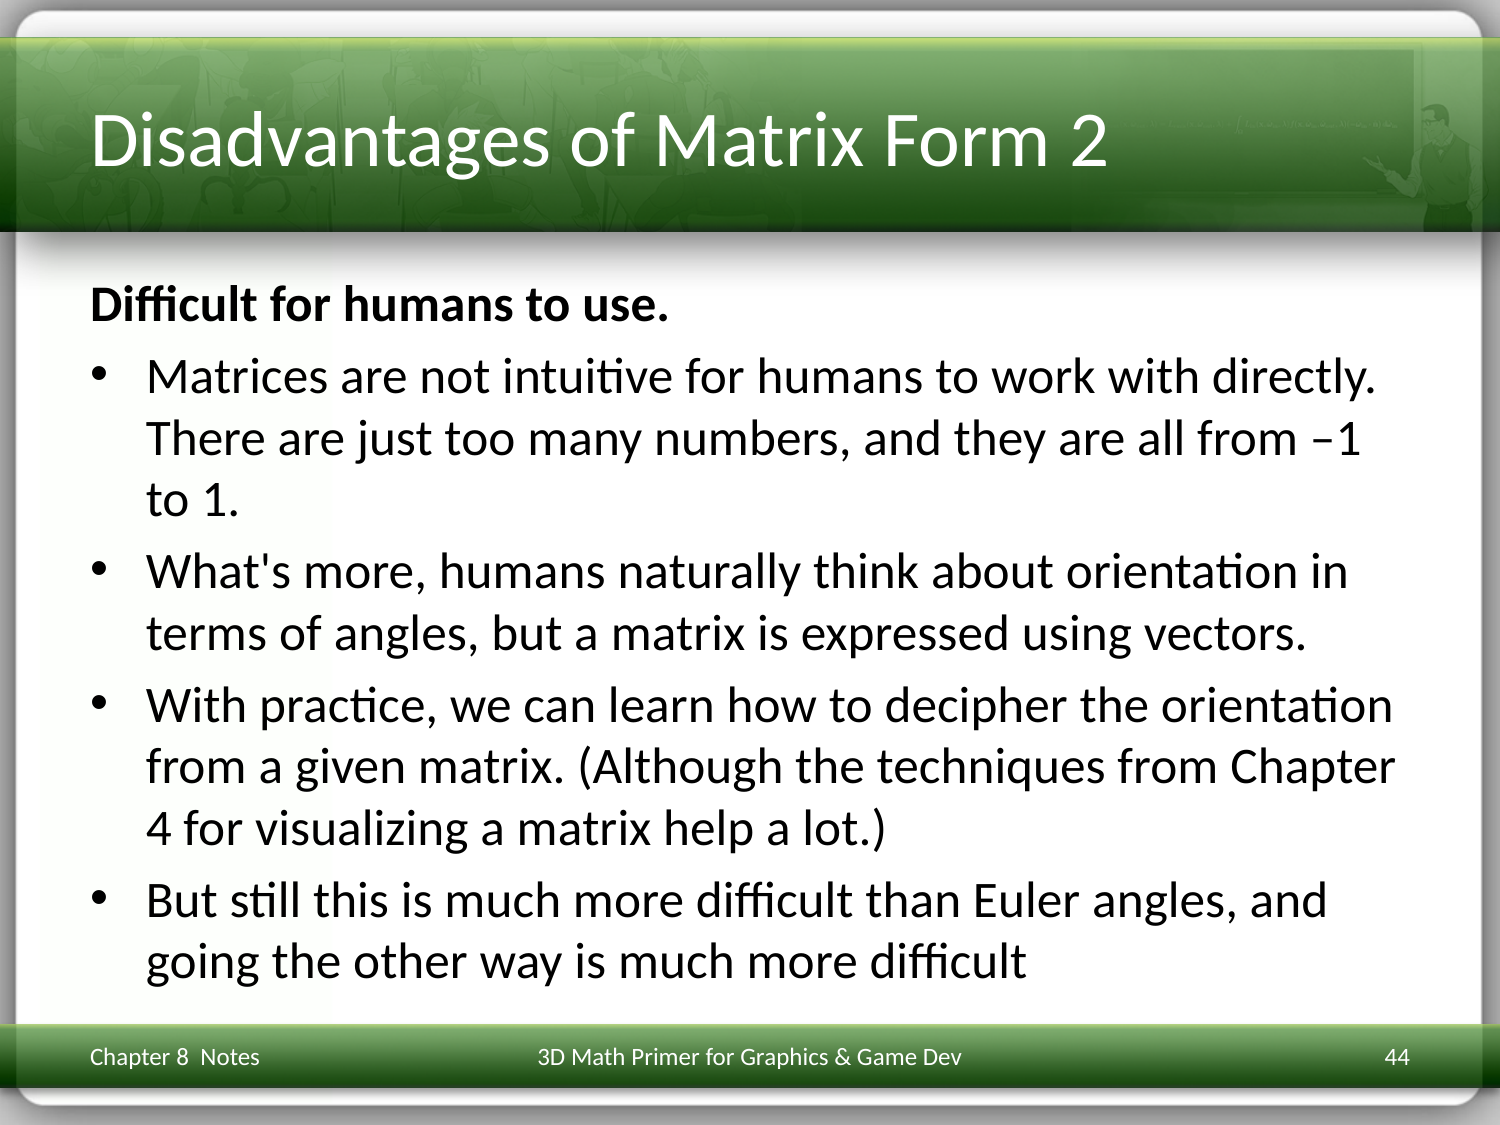

# Disadvantages of Matrix Form 2
Difficult for humans to use.
Matrices are not intuitive for humans to work with directly. There are just too many numbers, and they are all from –1 to 1.
What's more, humans naturally think about orientation in terms of angles, but a matrix is expressed using vectors.
With practice, we can learn how to decipher the orientation from a given matrix. (Although the techniques from Chapter 4 for visualizing a matrix help a lot.)
But still this is much more difficult than Euler angles, and going the other way is much more difficult
Chapter 8  Notes
3D Math Primer for Graphics & Game Dev
44